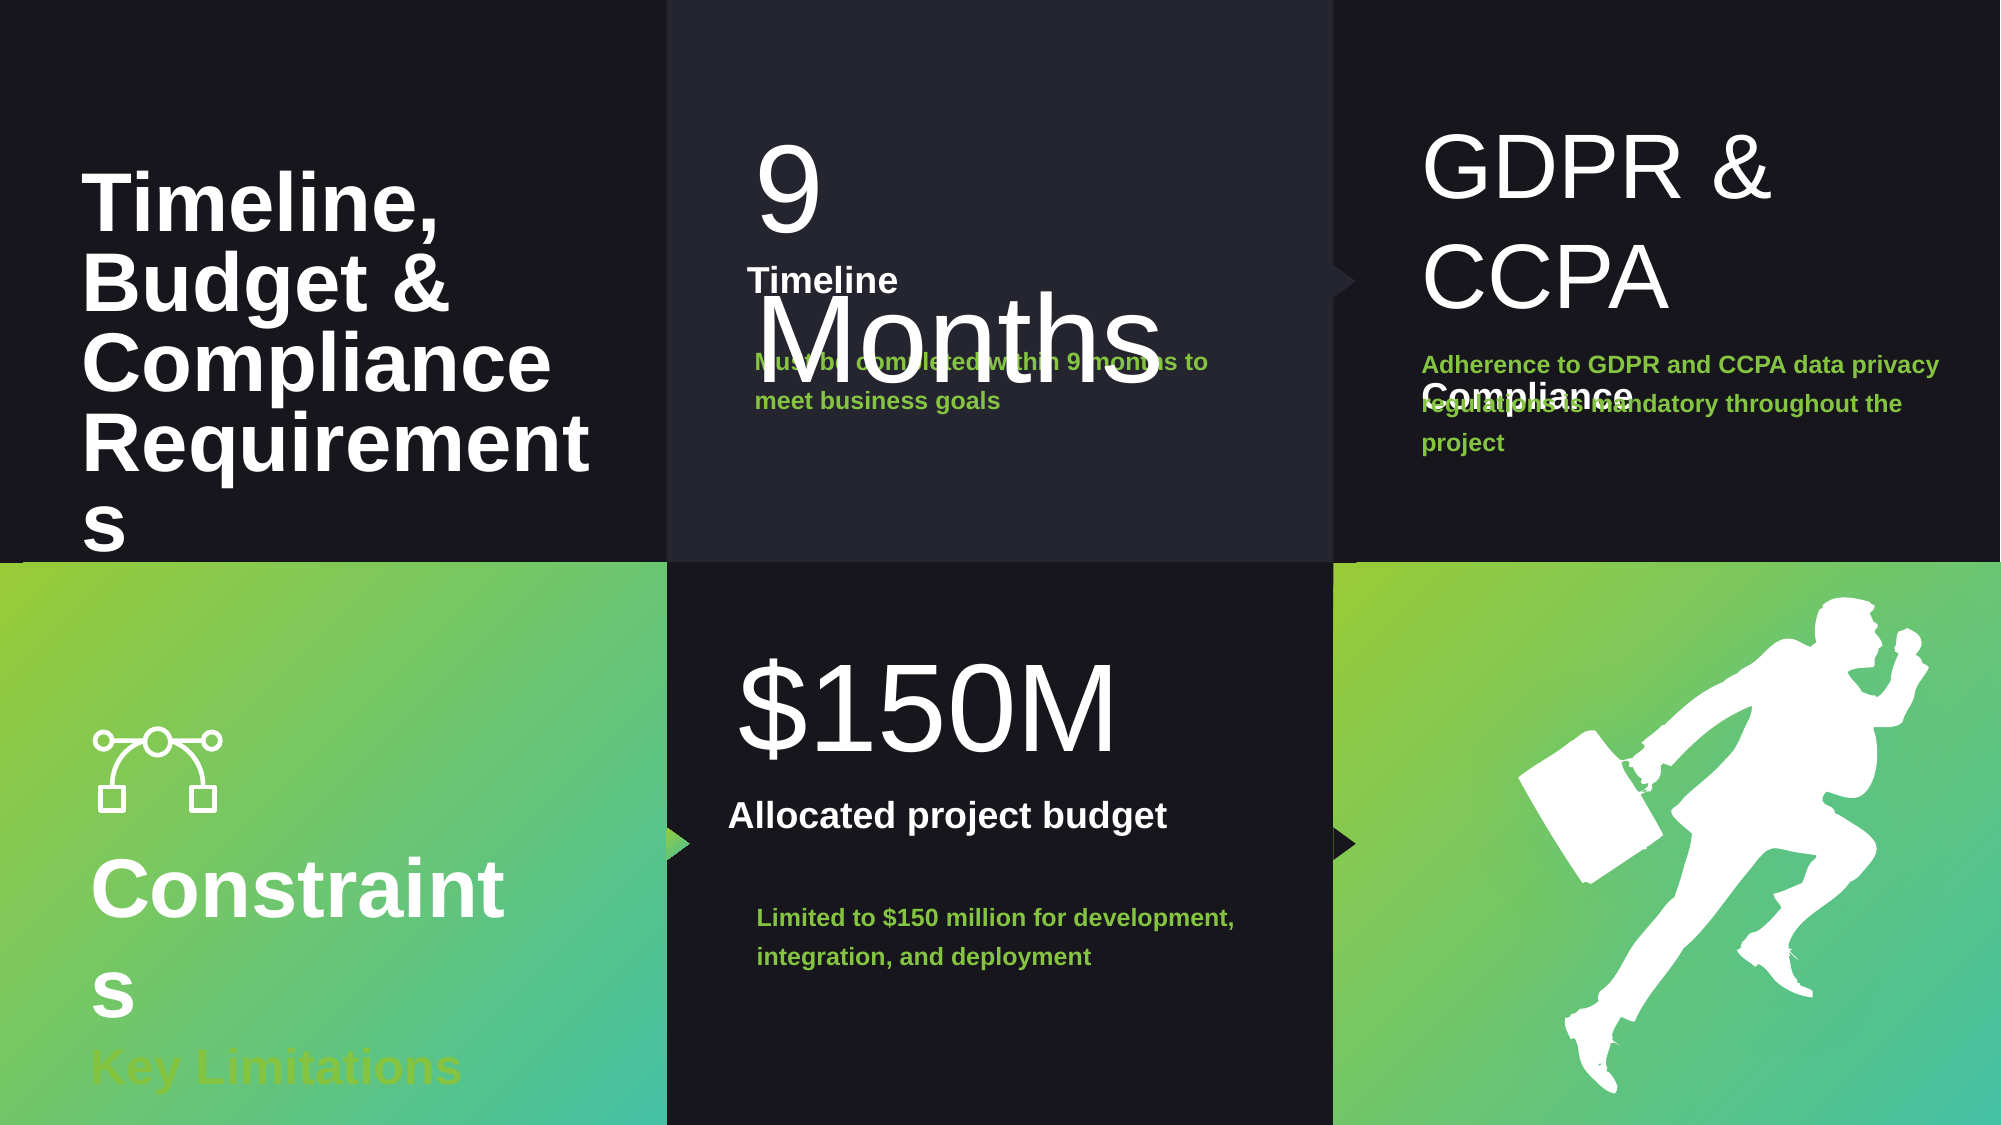

9 Months
Timeline
Must be completed within 9 months to meet business goals
GDPR & CCPA

Compliance
Adherence to GDPR and CCPA data privacy regulations is mandatory throughout the project
Timeline, Budget & Compliance
Requirements

$150M
Allocated project budget
Limited to $150 million for development, integration, and deployment

Constraints
Key Limitations